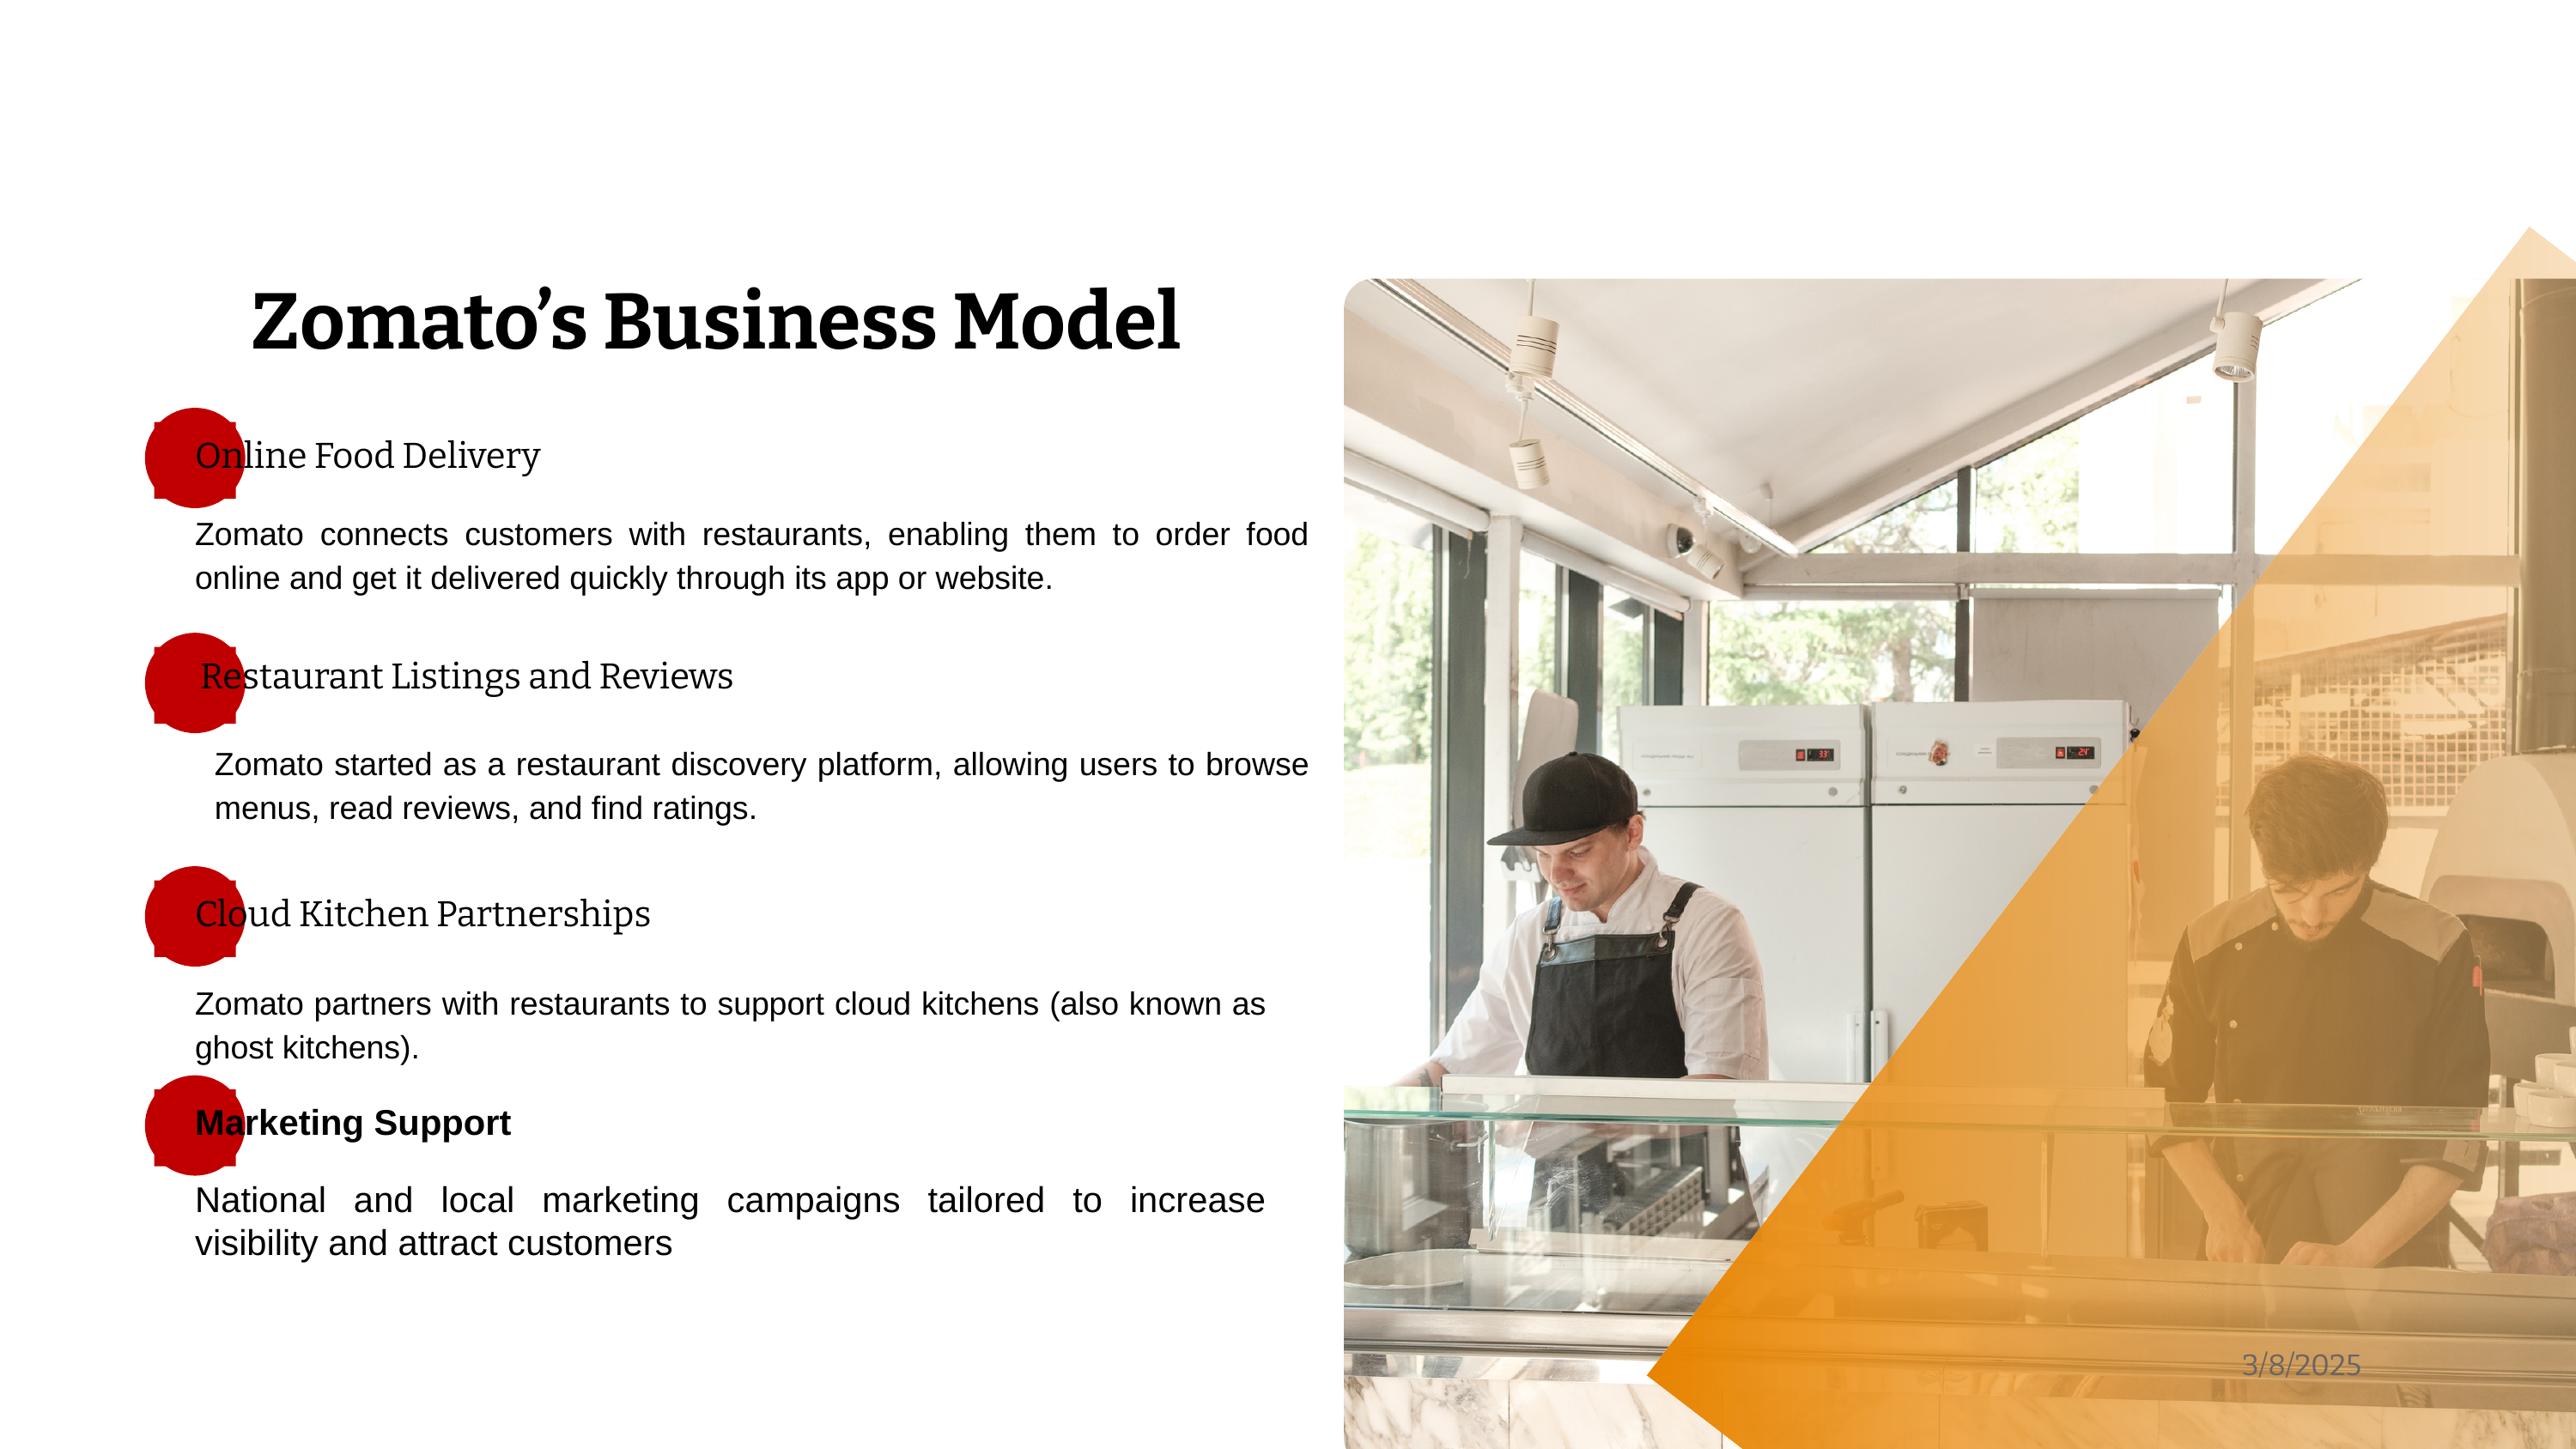

Zomato’s Business Model

Online Food Delivery

Zomato connects customers with restaurants, enabling them to order food online and get it delivered quickly through its app or website.

Restaurant Listings and Reviews
Zomato started as a restaurant discovery platform, allowing users to browse menus, read reviews, and find ratings.

Cloud Kitchen Partnerships
Zomato partners with restaurants to support cloud kitchens (also known as ghost kitchens).

Marketing Support
National and local marketing campaigns tailored to increase visibility and attract customers
3/8/2025